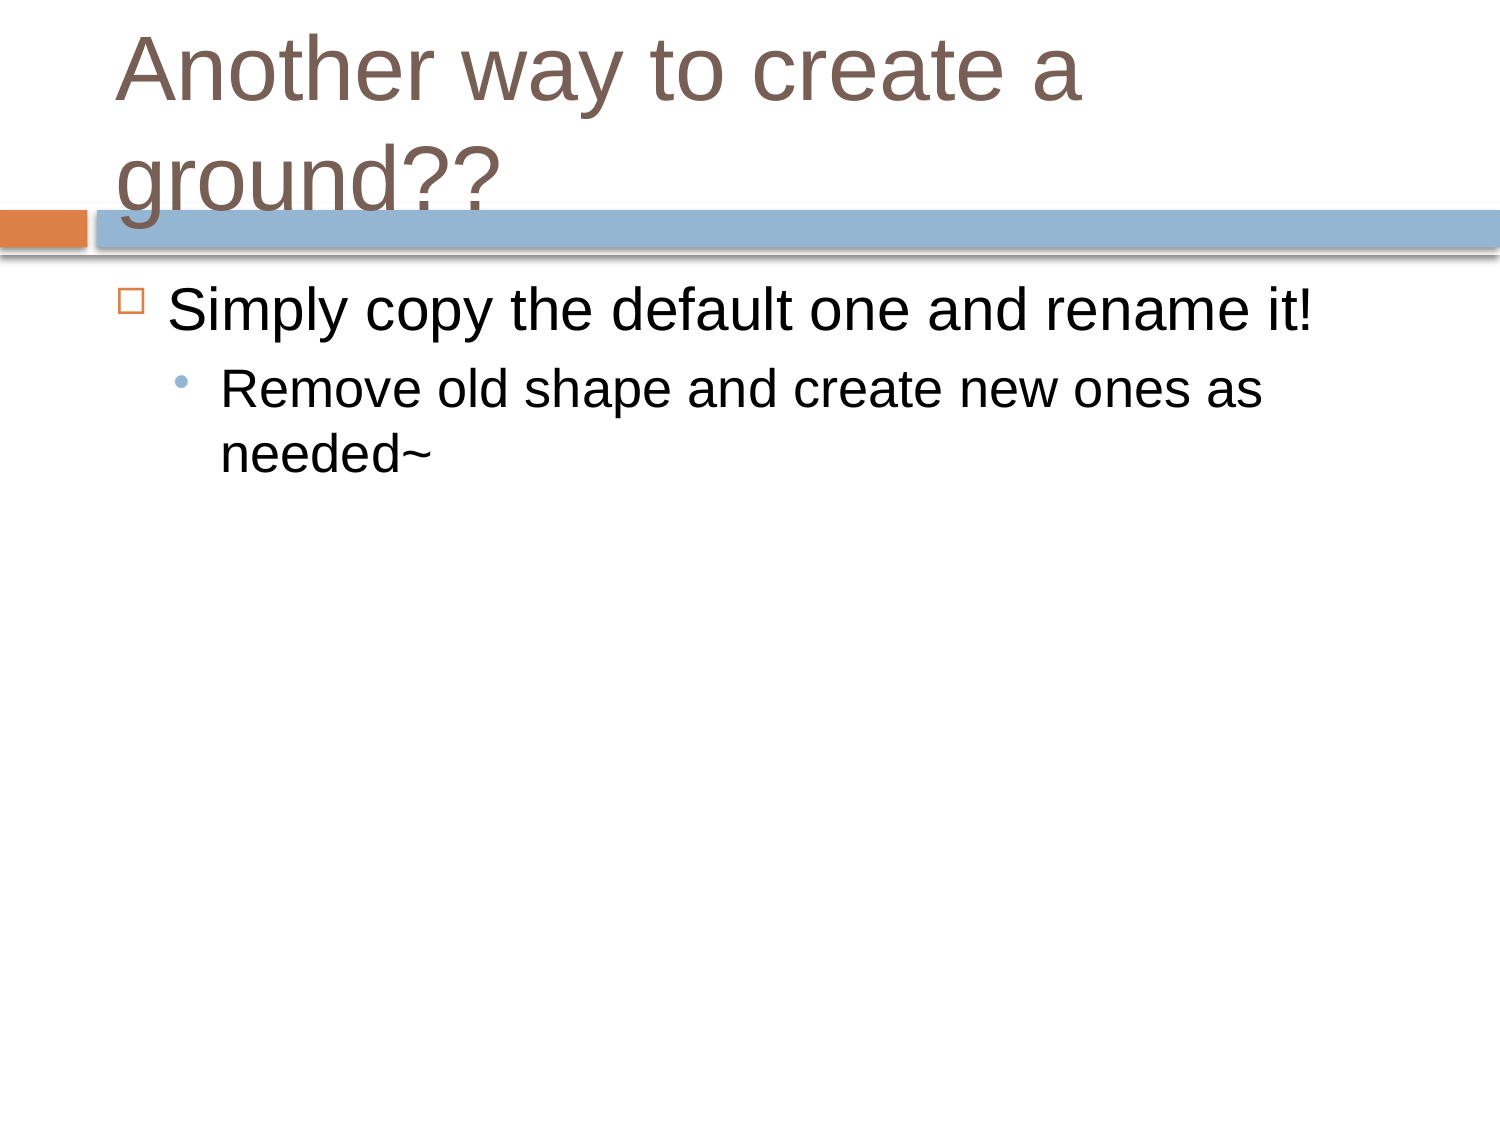

# Another way to create a ground??
Simply copy the default one and rename it!
Remove old shape and create new ones as needed~